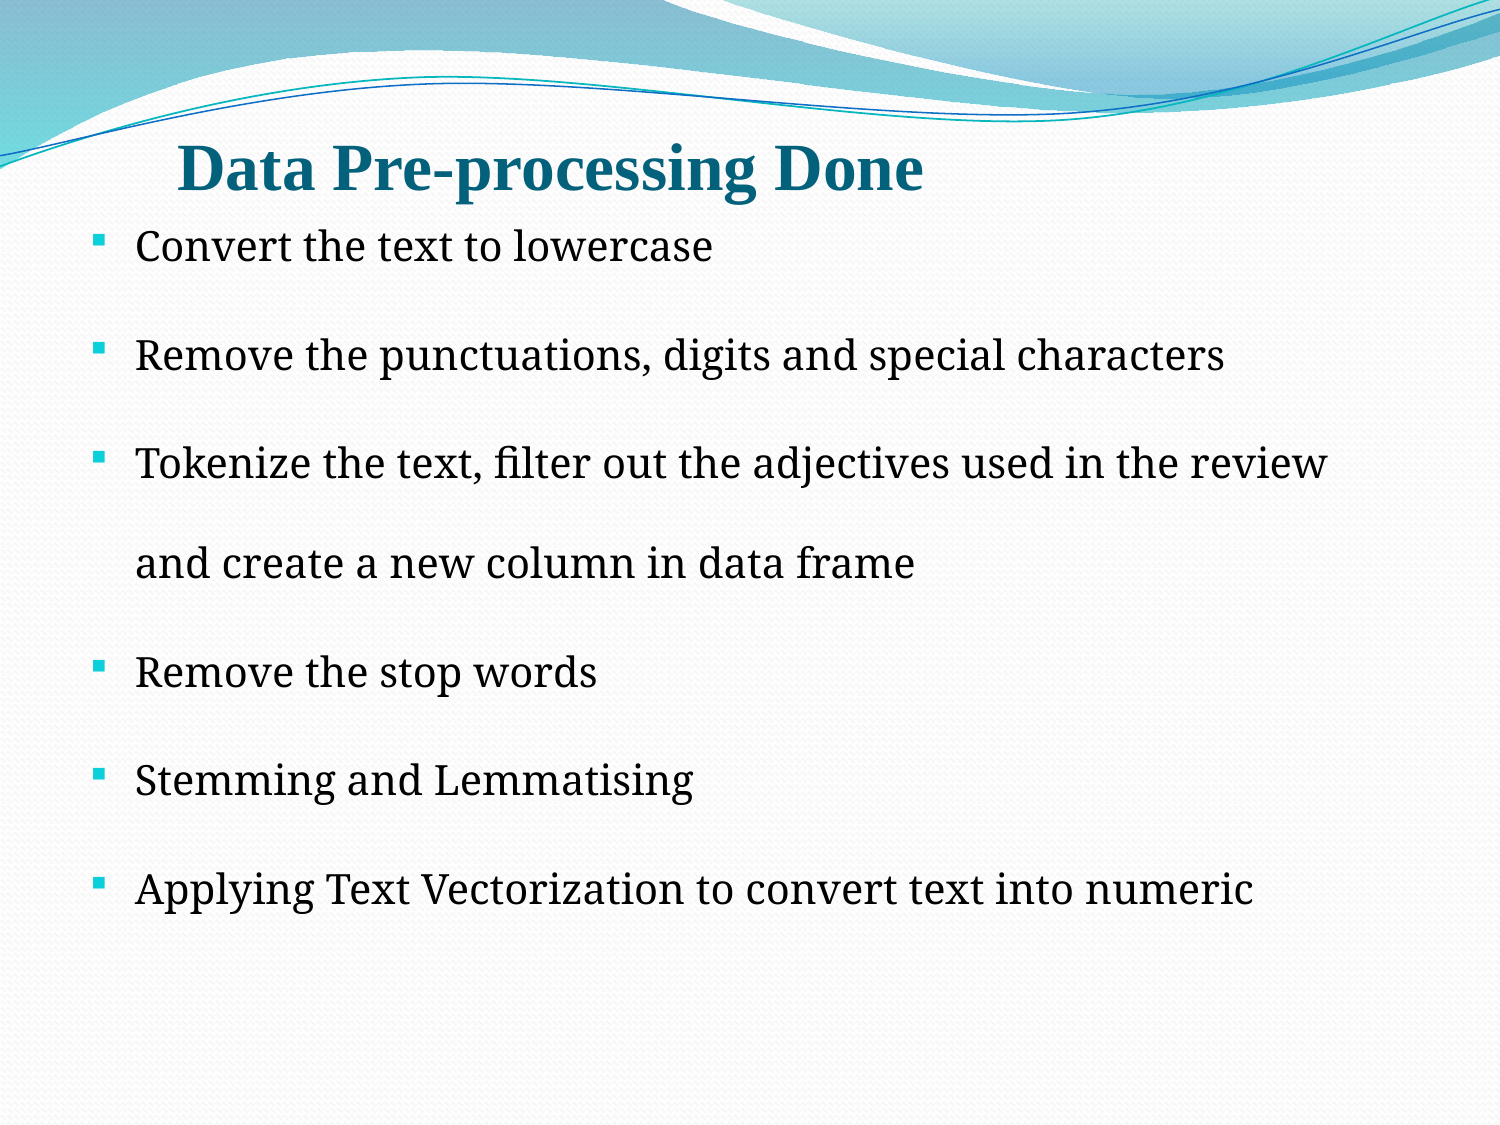

# Data Pre-processing Done
Convert the text to lowercase
Remove the punctuations, digits and special characters
Tokenize the text, filter out the adjectives used in the review and create a new column in data frame
Remove the stop words
Stemming and Lemmatising
Applying Text Vectorization to convert text into numeric